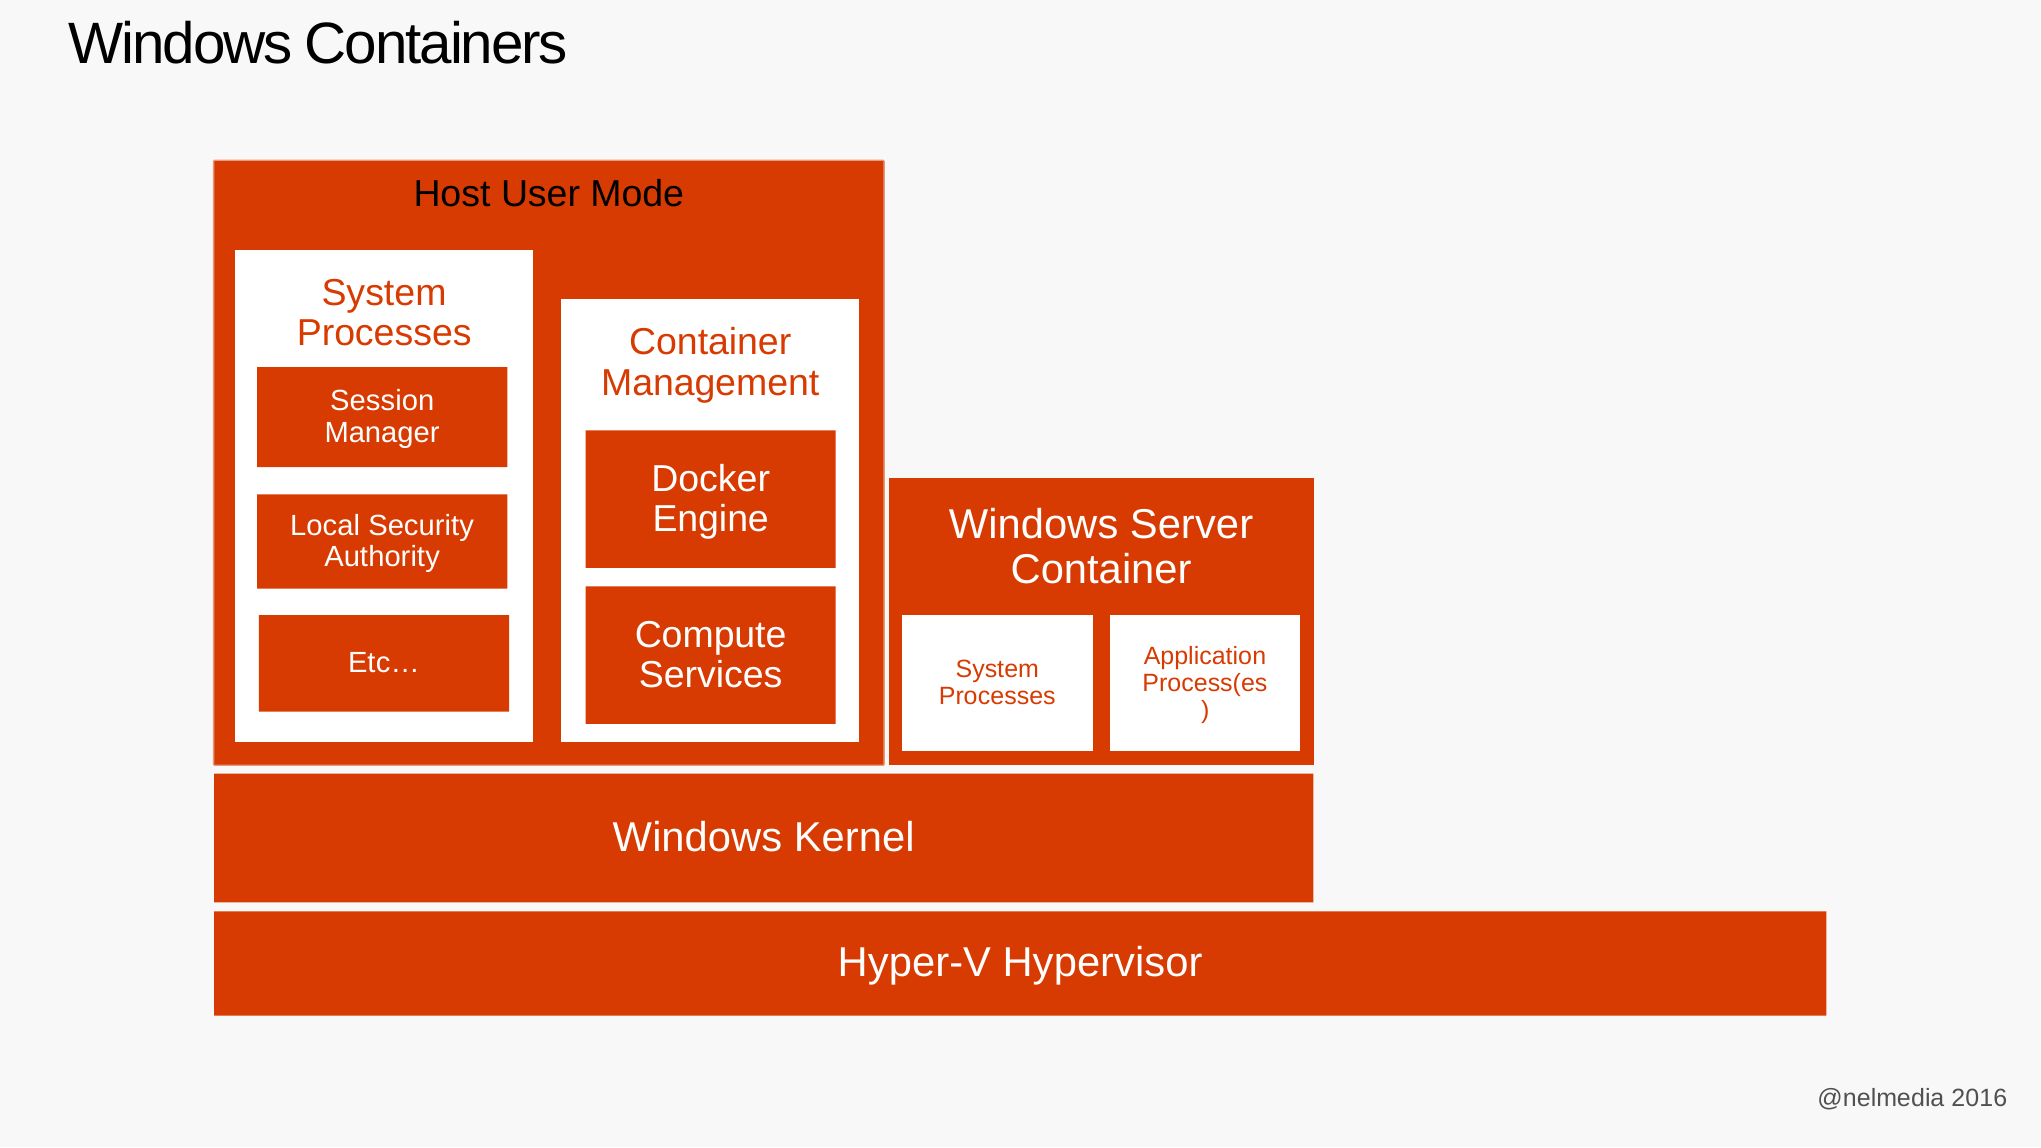

# Windows Containers
Host User Mode
System Processes
Container Management
Session Manager
Docker Engine
Windows Server Container
Windows Server Container
Local Security Authority
Compute Services
System Processes
System Processes
Application Process(es)
Application Process(es)
Etc…
Windows Kernel
Hyper-V Hypervisor